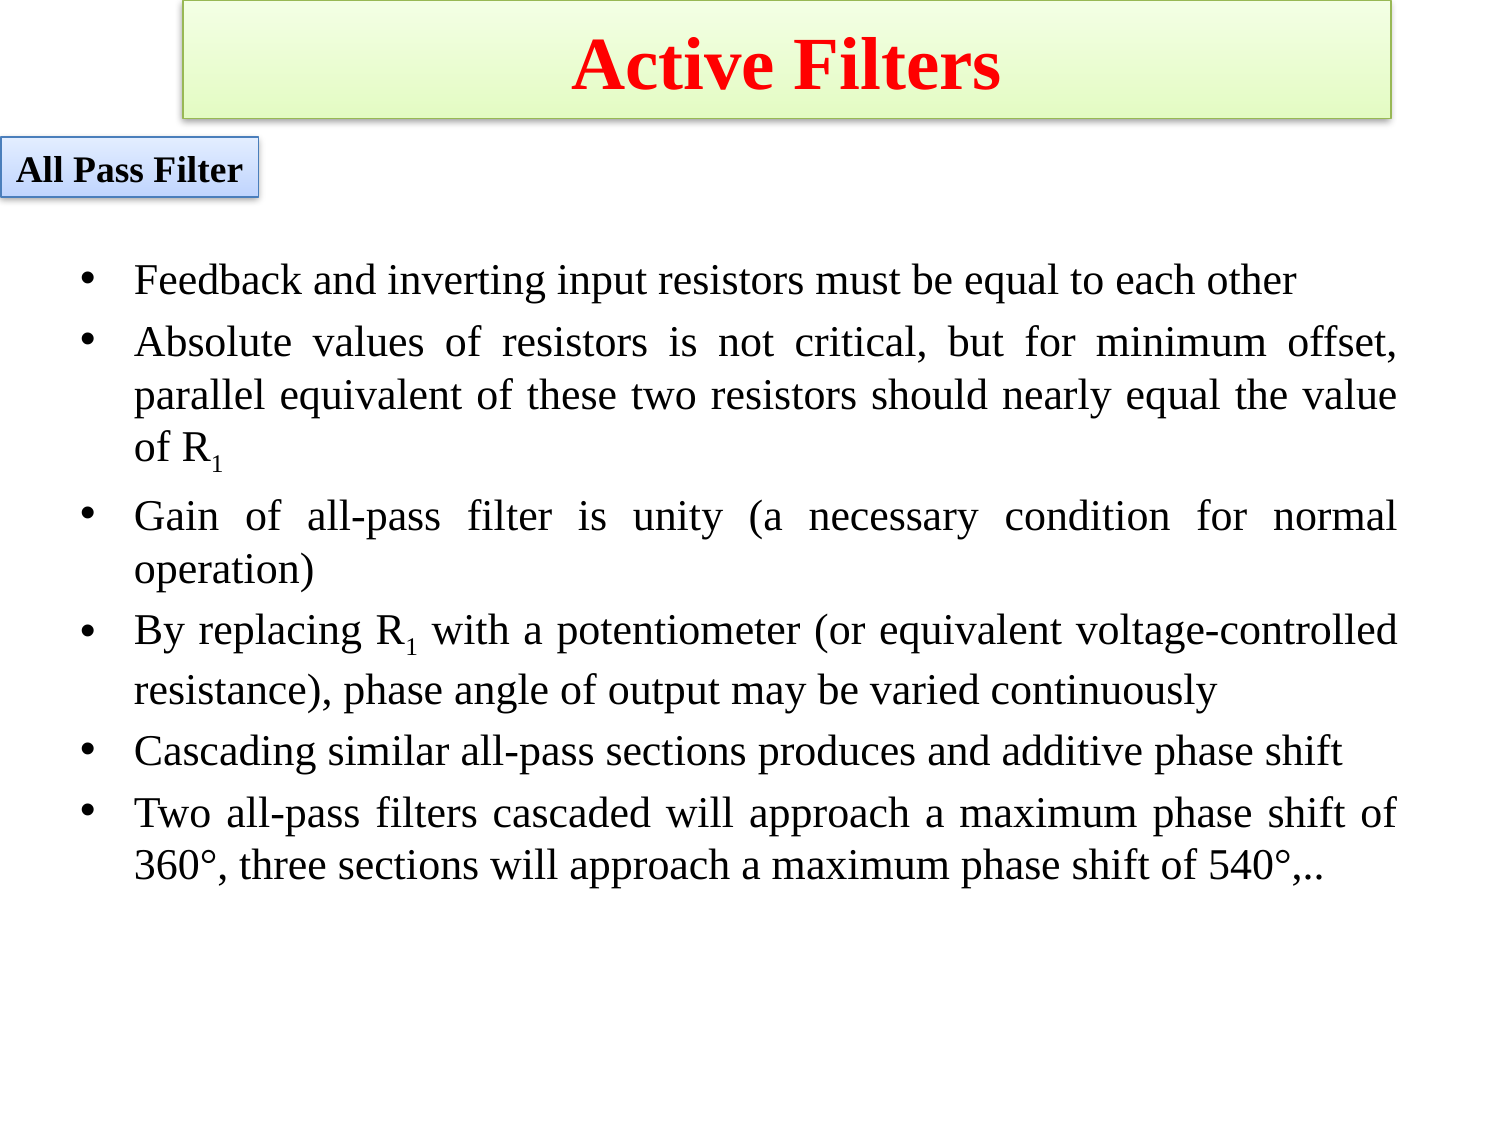

# Active Filters
All Pass Filter
Feedback and inverting input resistors must be equal to each other
Absolute values of resistors is not critical, but for minimum offset, parallel equivalent of these two resistors should nearly equal the value of R1
Gain of all-pass filter is unity (a necessary condition for normal operation)
By replacing R1 with a potentiometer (or equivalent voltage-controlled resistance), phase angle of output may be varied continuously
Cascading similar all-pass sections produces and additive phase shift
Two all-pass filters cascaded will approach a maximum phase shift of 360°, three sections will approach a maximum phase shift of 540°,..